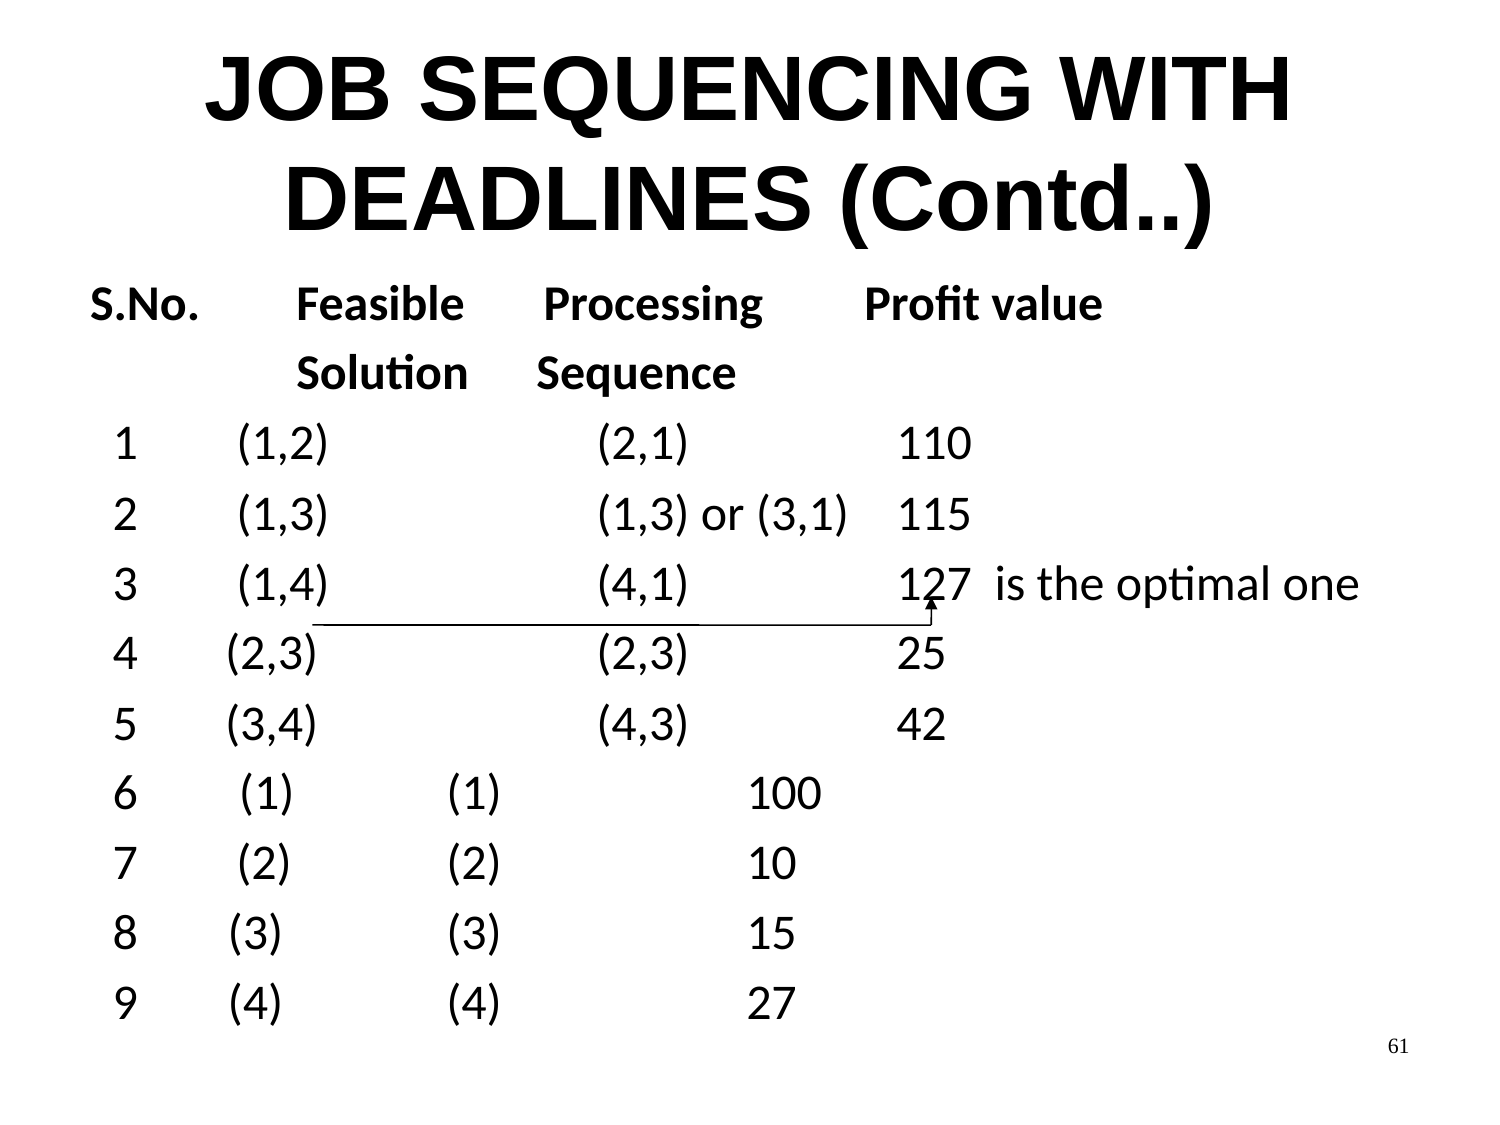

# JOB SEQUENCING WITH DEADLINES (Contd..)
S.No.	Feasible       Processing         Profit value
		Solution      Sequence
  1	        (1,2)		(2,1)		110
  2	        (1,3)		(1,3) or (3,1)	115
  3	        (1,4)		(4,1)		127  is the optimal one
  4	       (2,3)		(2,3)		25
  5	       (3,4)		(4,3)		42
  6         (1)		(1)		100
  7	        (2)		(2)		10
  8        (3)		(3)		15
  9        (4)		(4)		27

61